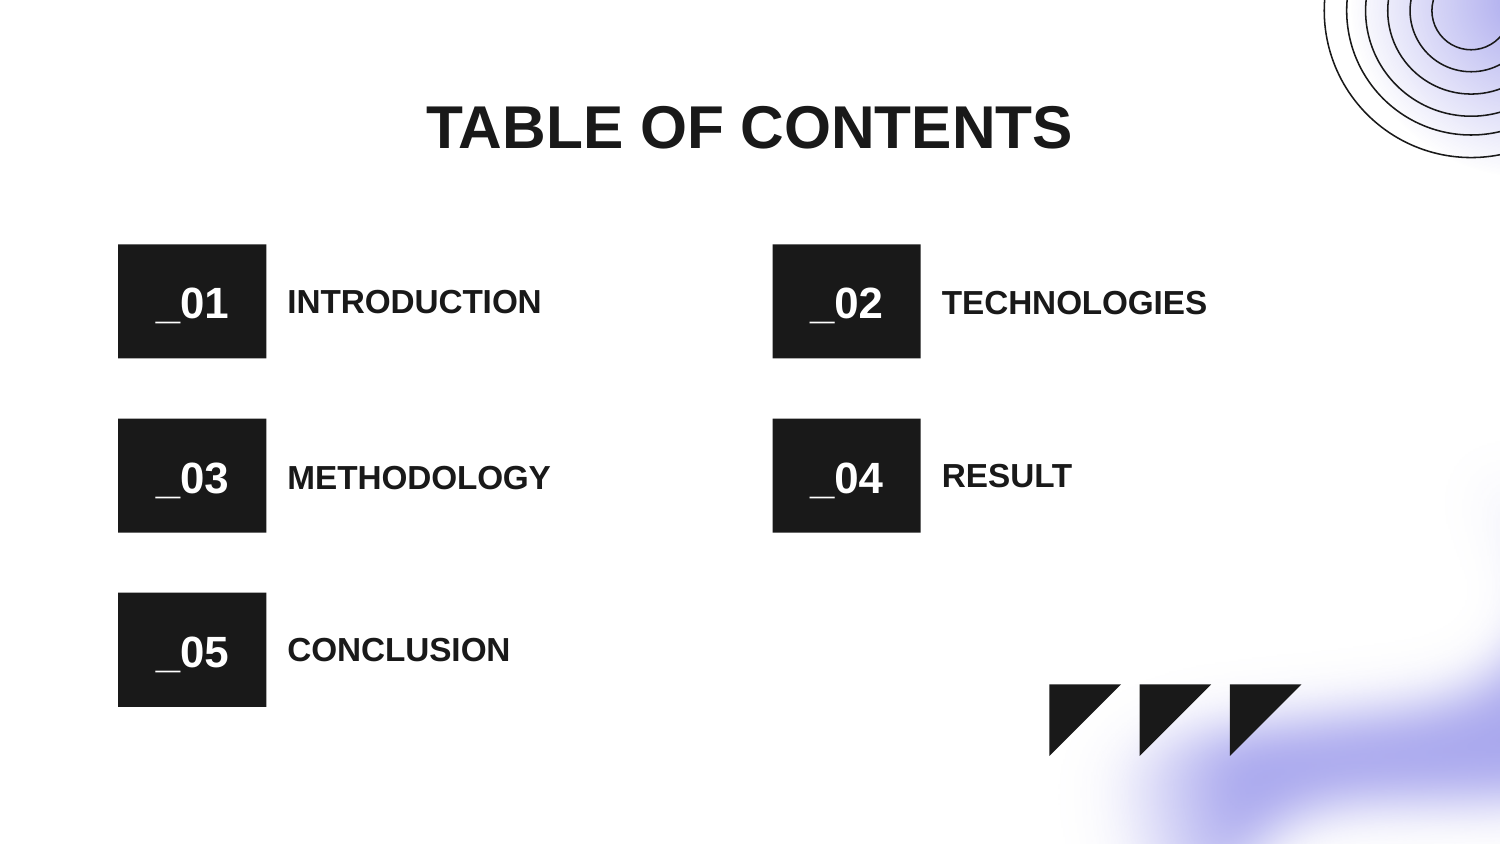

# TABLE OF CONTENTS
_01
_02
INTRODUCTION
TECHNOLOGIES
_03
_04
RESULT
METHODOLOGY
_05
CONCLUSION